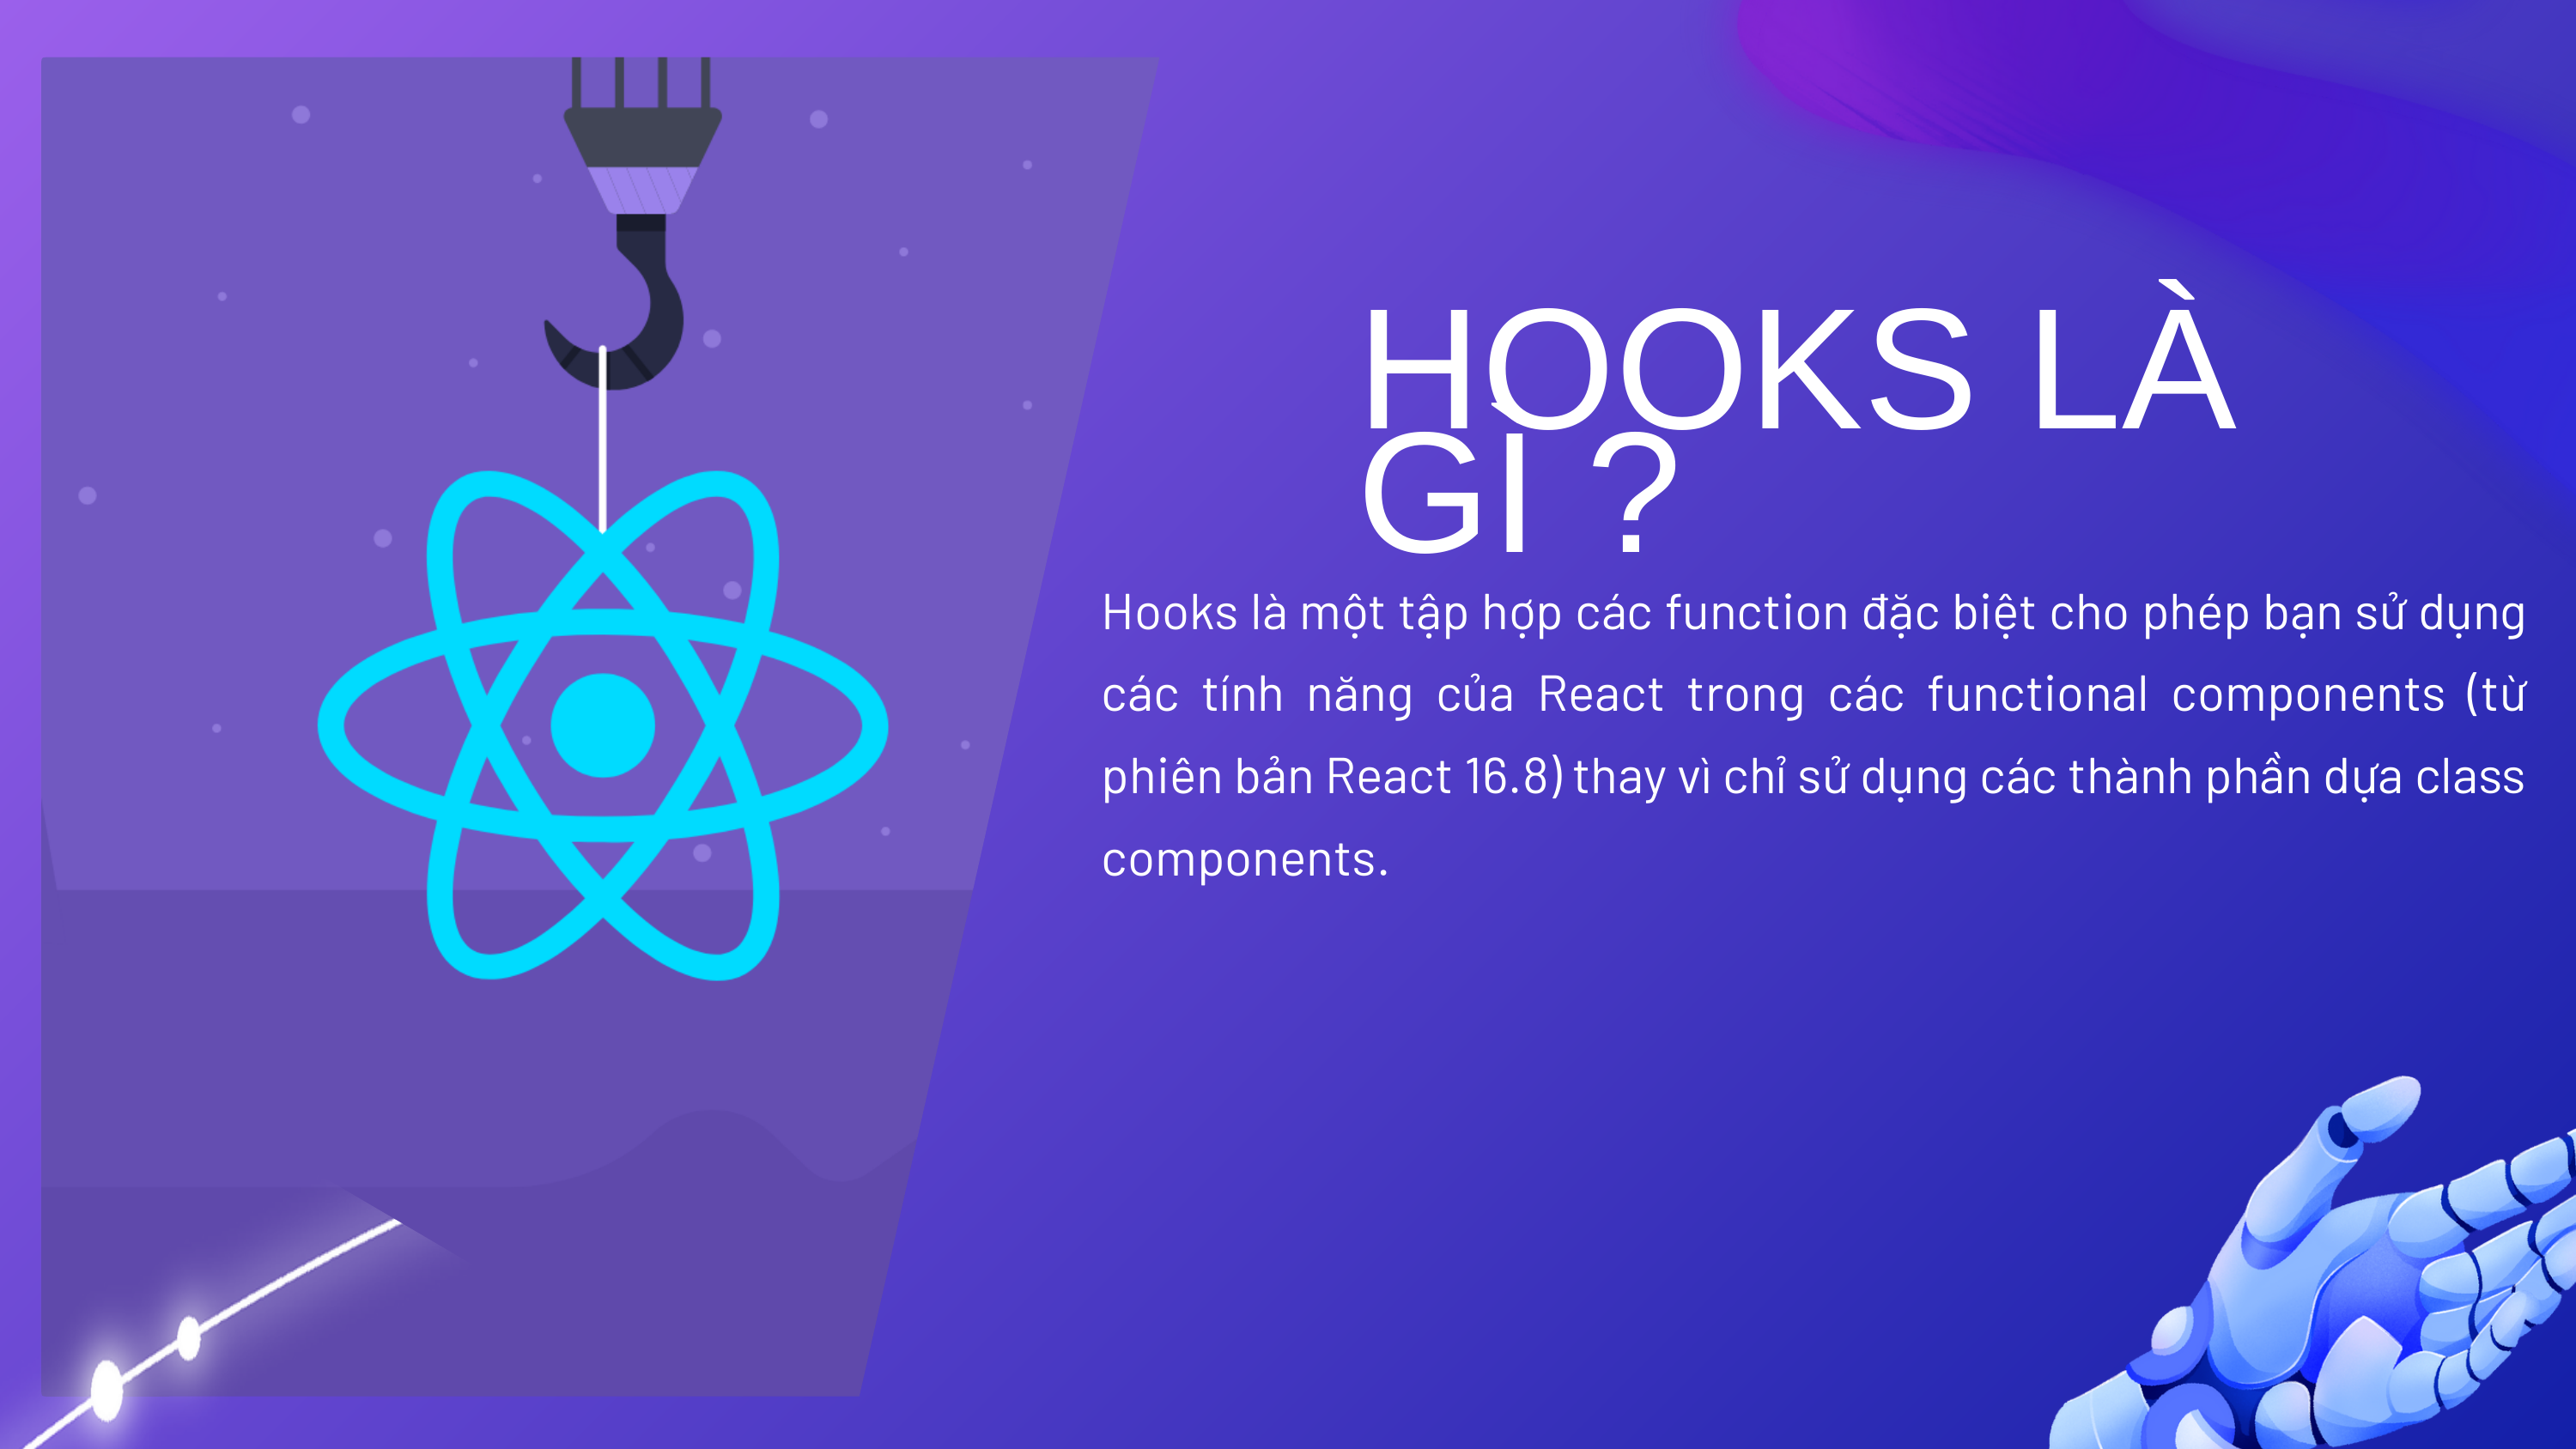

HOOKS LÀ GÌ ?
Hooks là một tập hợp các function đặc biệt cho phép bạn sử dụng các tính năng của React trong các functional components (từ phiên bản React 16.8) thay vì chỉ sử dụng các thành phần dựa class components.